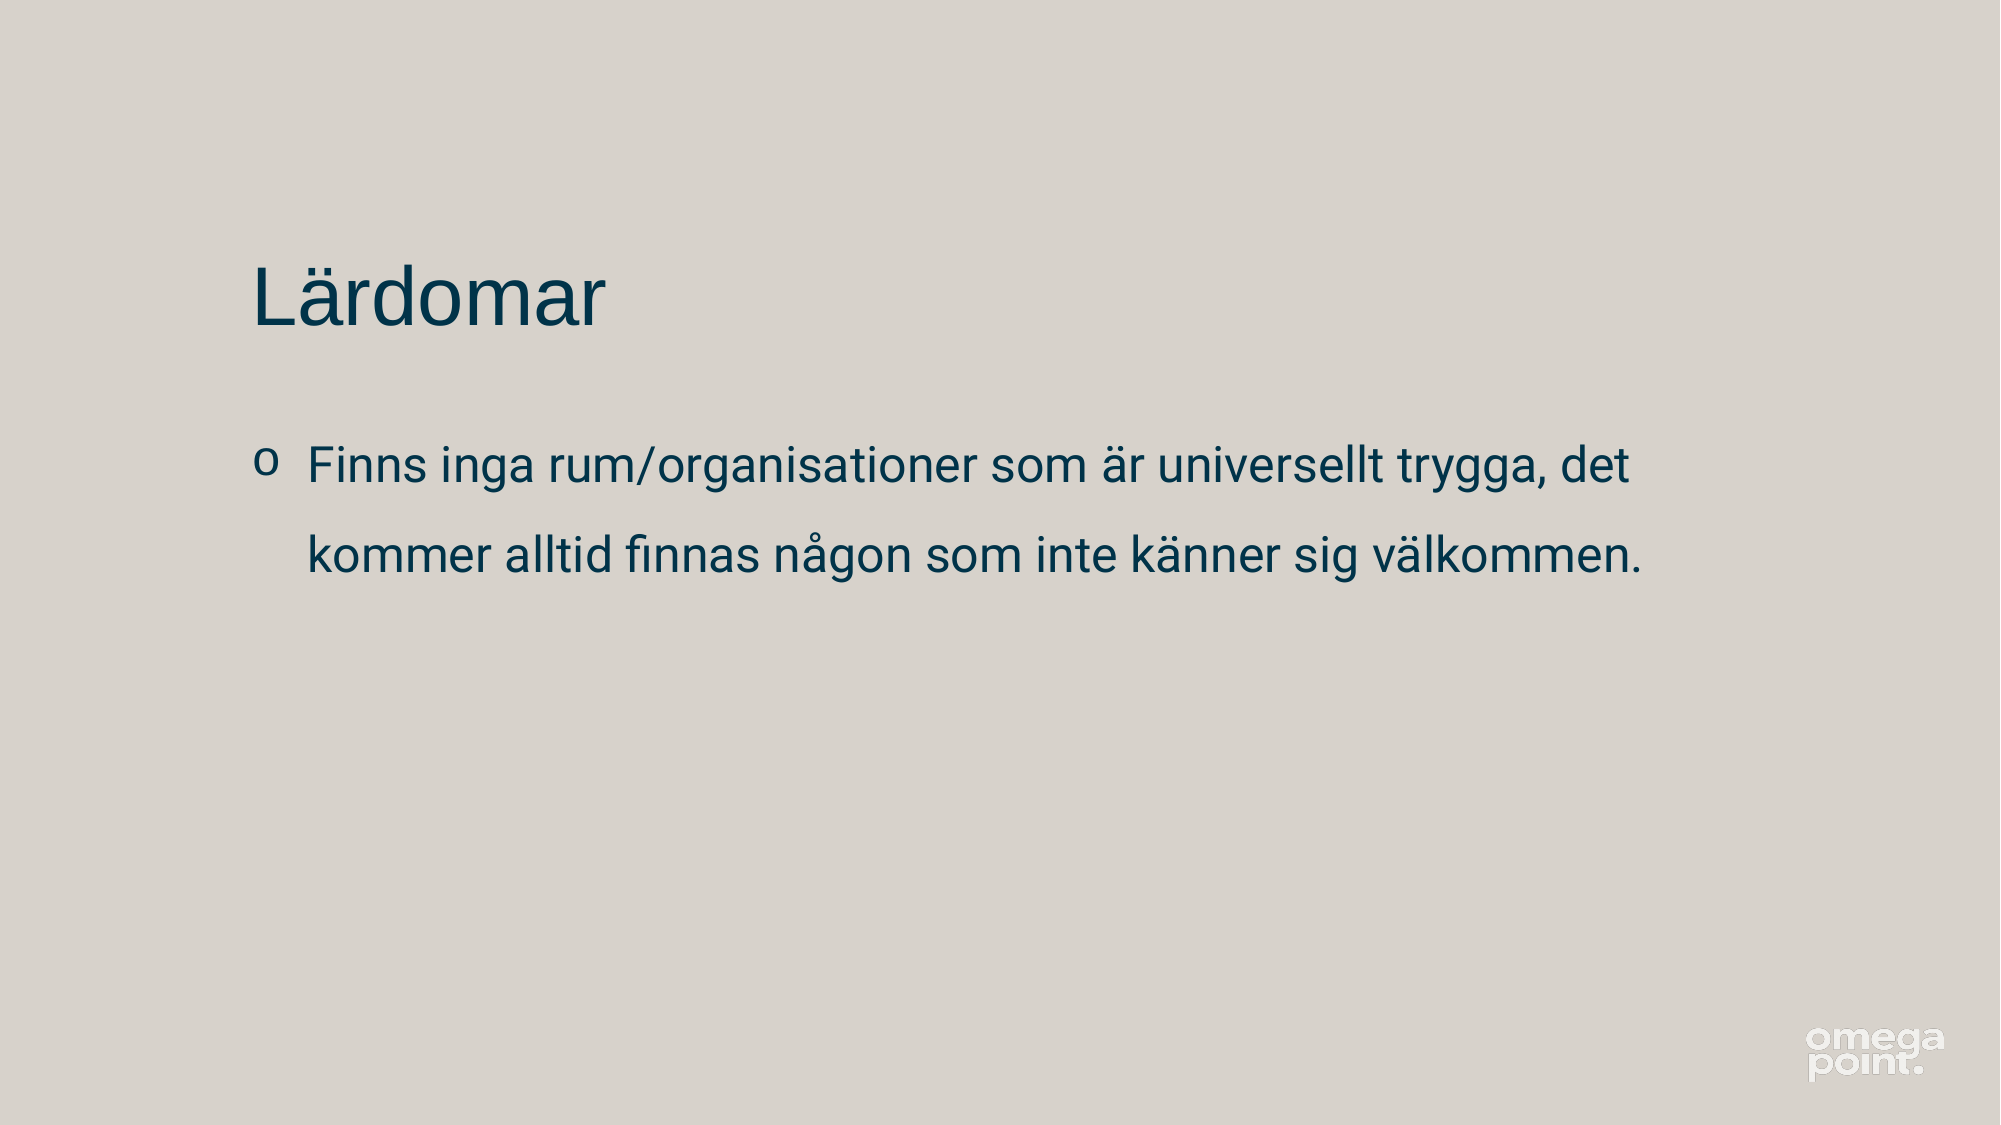

# Lärdomar
Finns inga rum/organisationer som är universellt trygga, det kommer alltid finnas någon som inte känner sig välkommen.